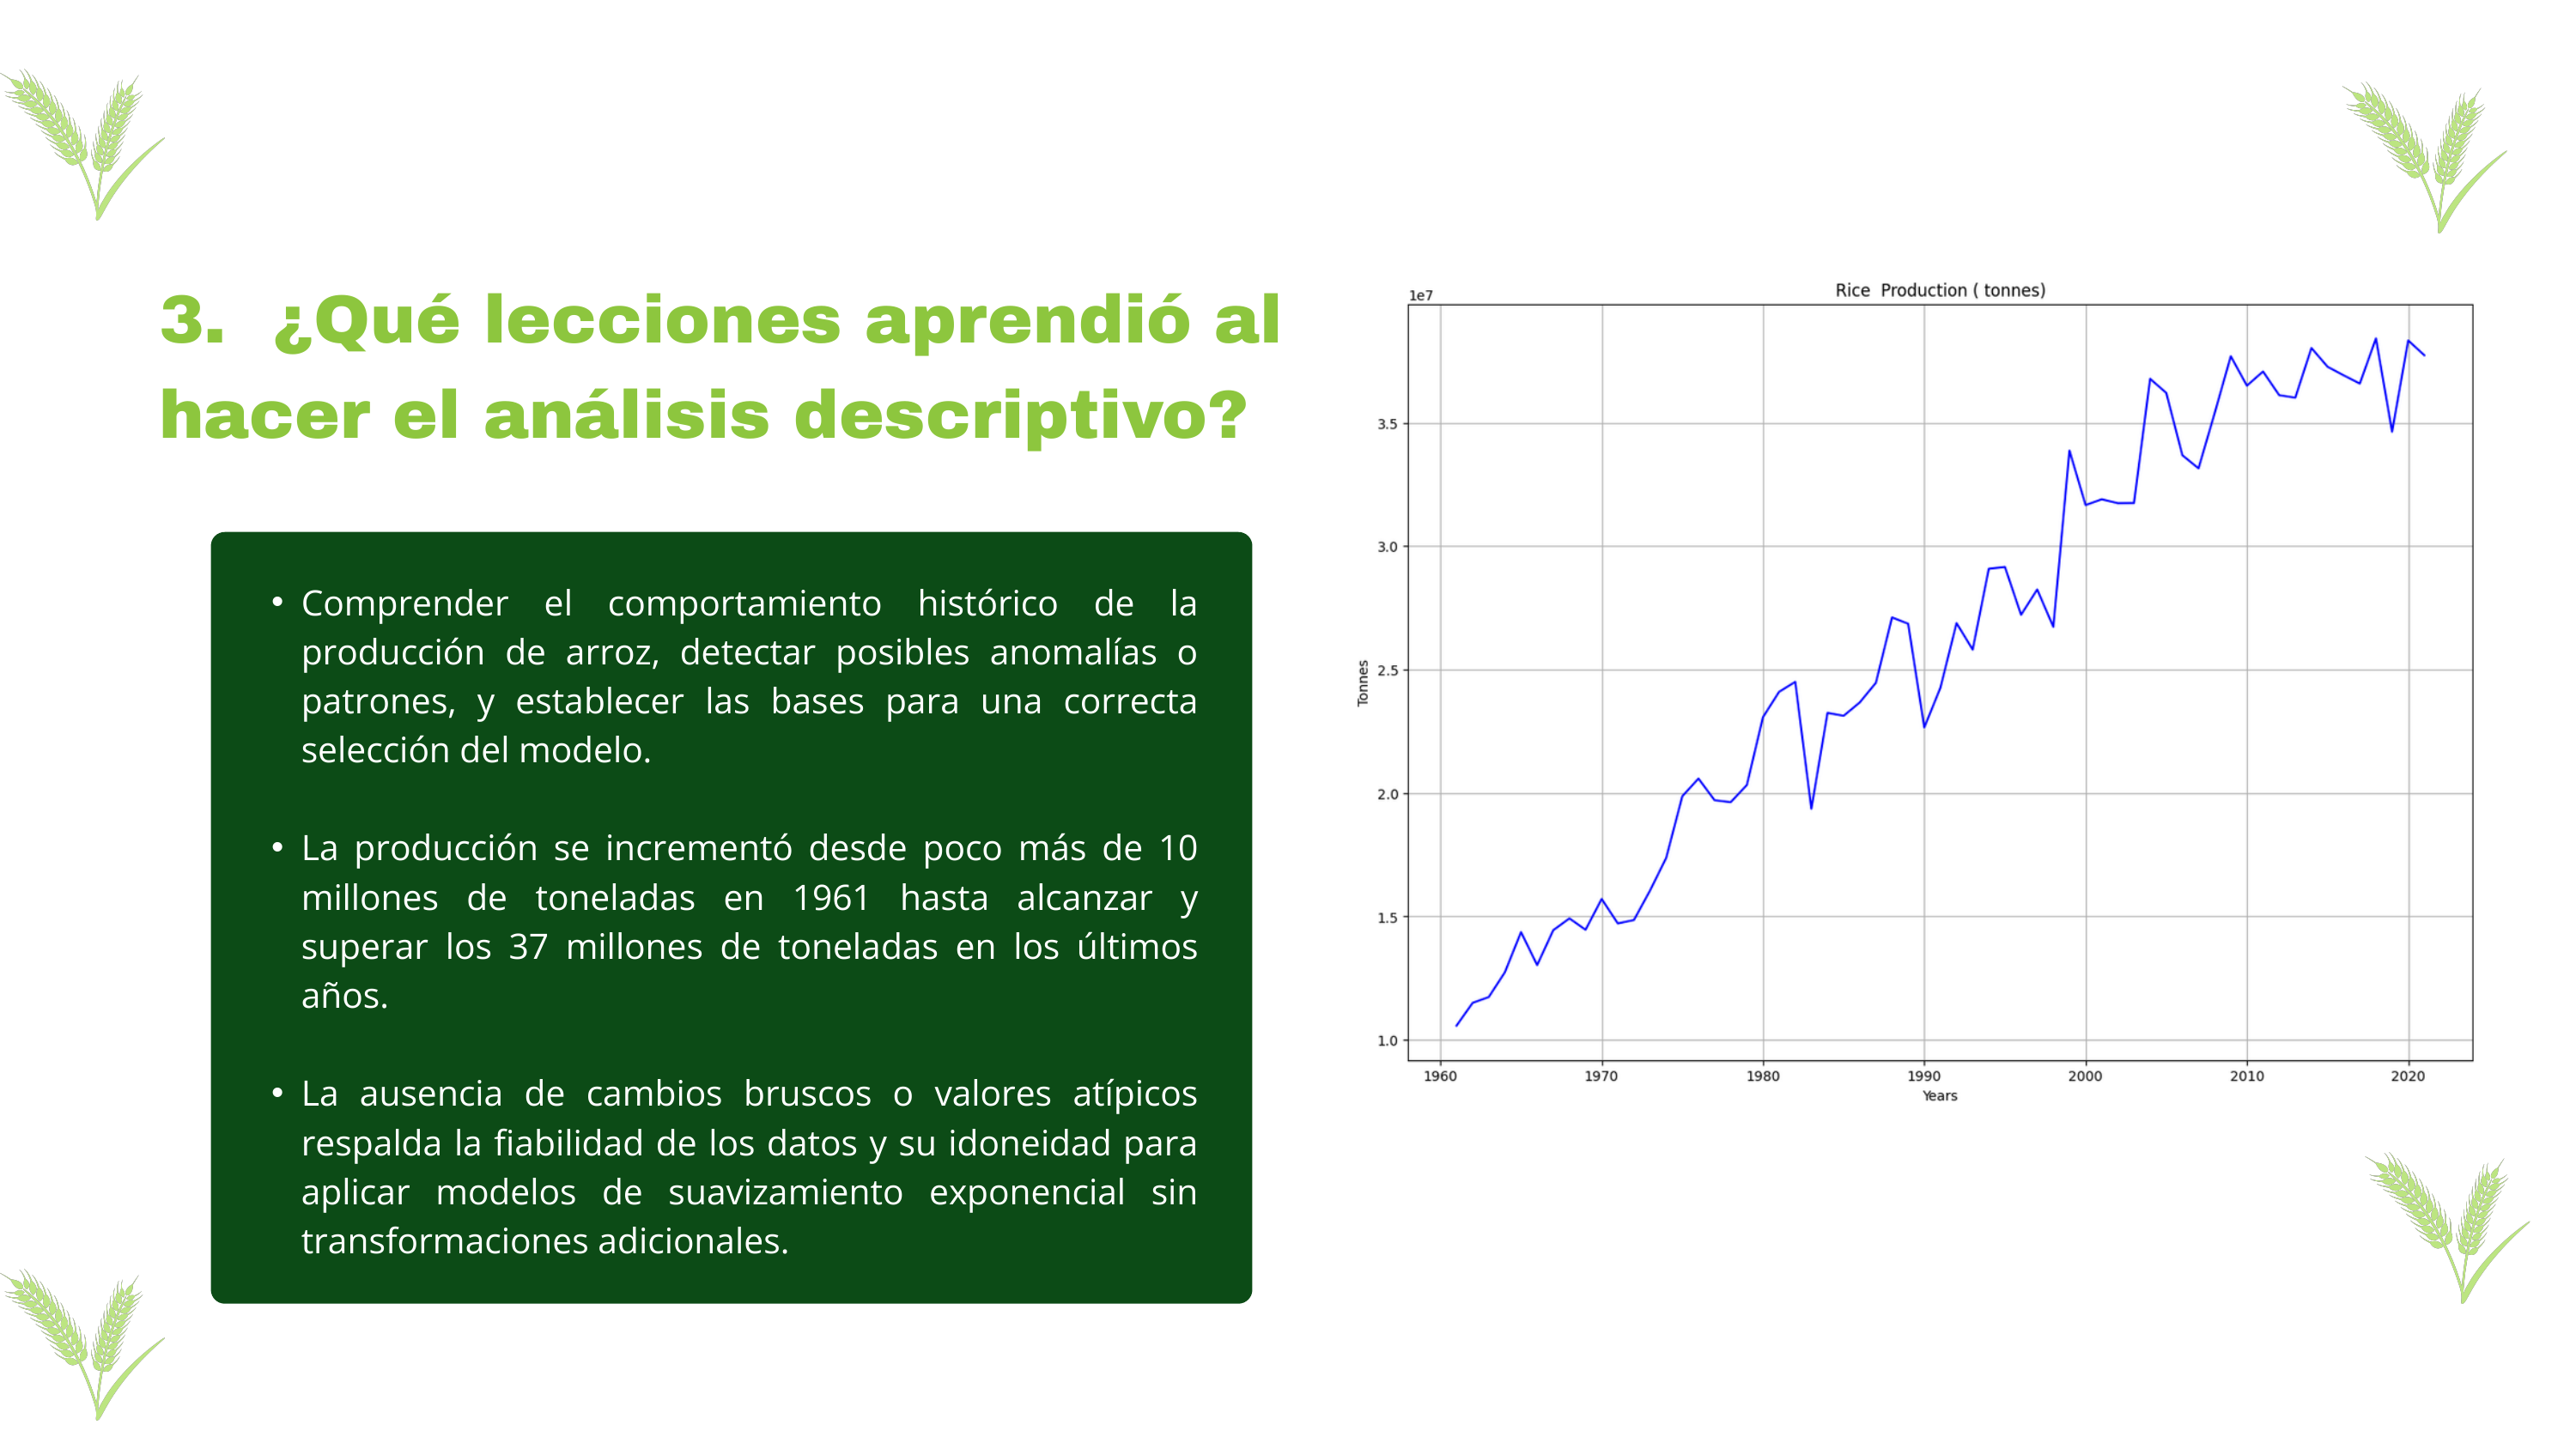

3.  ¿Qué lecciones aprendió al hacer el análisis descriptivo?

Comprender el comportamiento histórico de la producción de arroz, detectar posibles anomalías o patrones, y establecer las bases para una correcta selección del modelo.

La producción se incrementó desde poco más de 10 millones de toneladas en 1961 hasta alcanzar y superar los 37 millones de toneladas en los últimos años.

La ausencia de cambios bruscos o valores atípicos respalda la fiabilidad de los datos y su idoneidad para aplicar modelos de suavizamiento exponencial sin transformaciones adicionales.